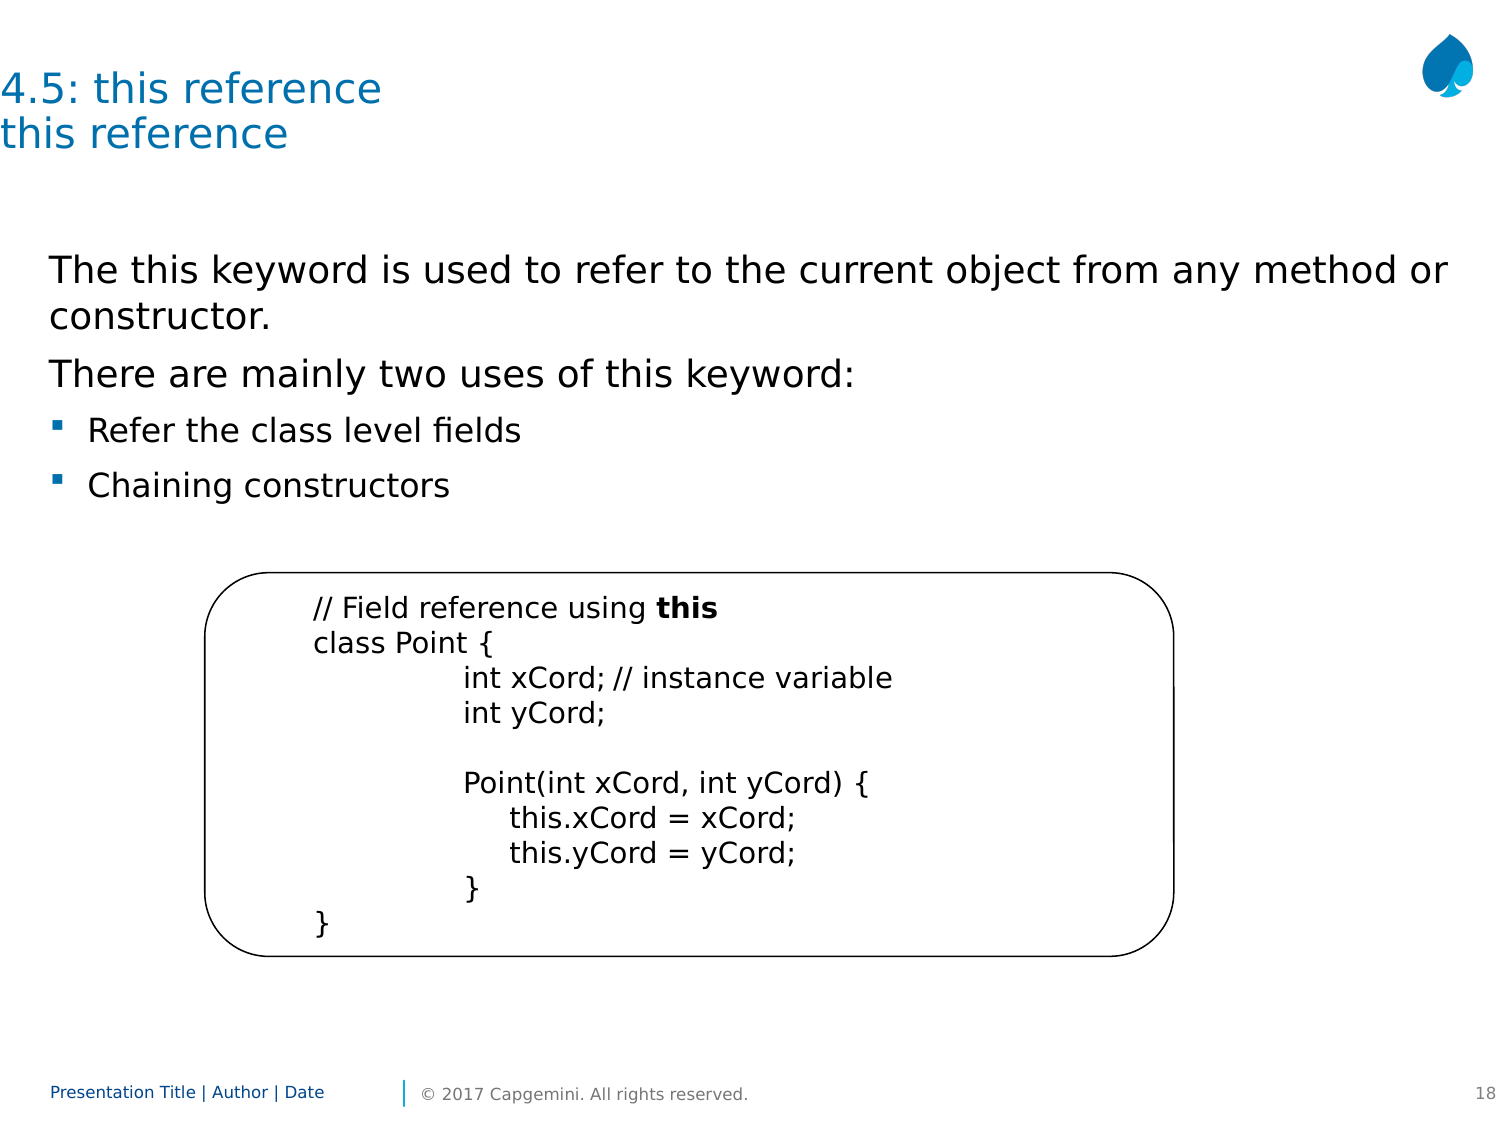

4.5: this reference
this reference
The this keyword is used to refer to the current object from any method or constructor.
There are mainly two uses of this keyword:
Refer the class level fields
Chaining constructors

// Field reference using this
class Point {
	int xCord;	// instance variable
	int yCord;

	Point(int xCord, int yCord) {
	     this.xCord = xCord;
	     this.yCord = yCord;
	}
}